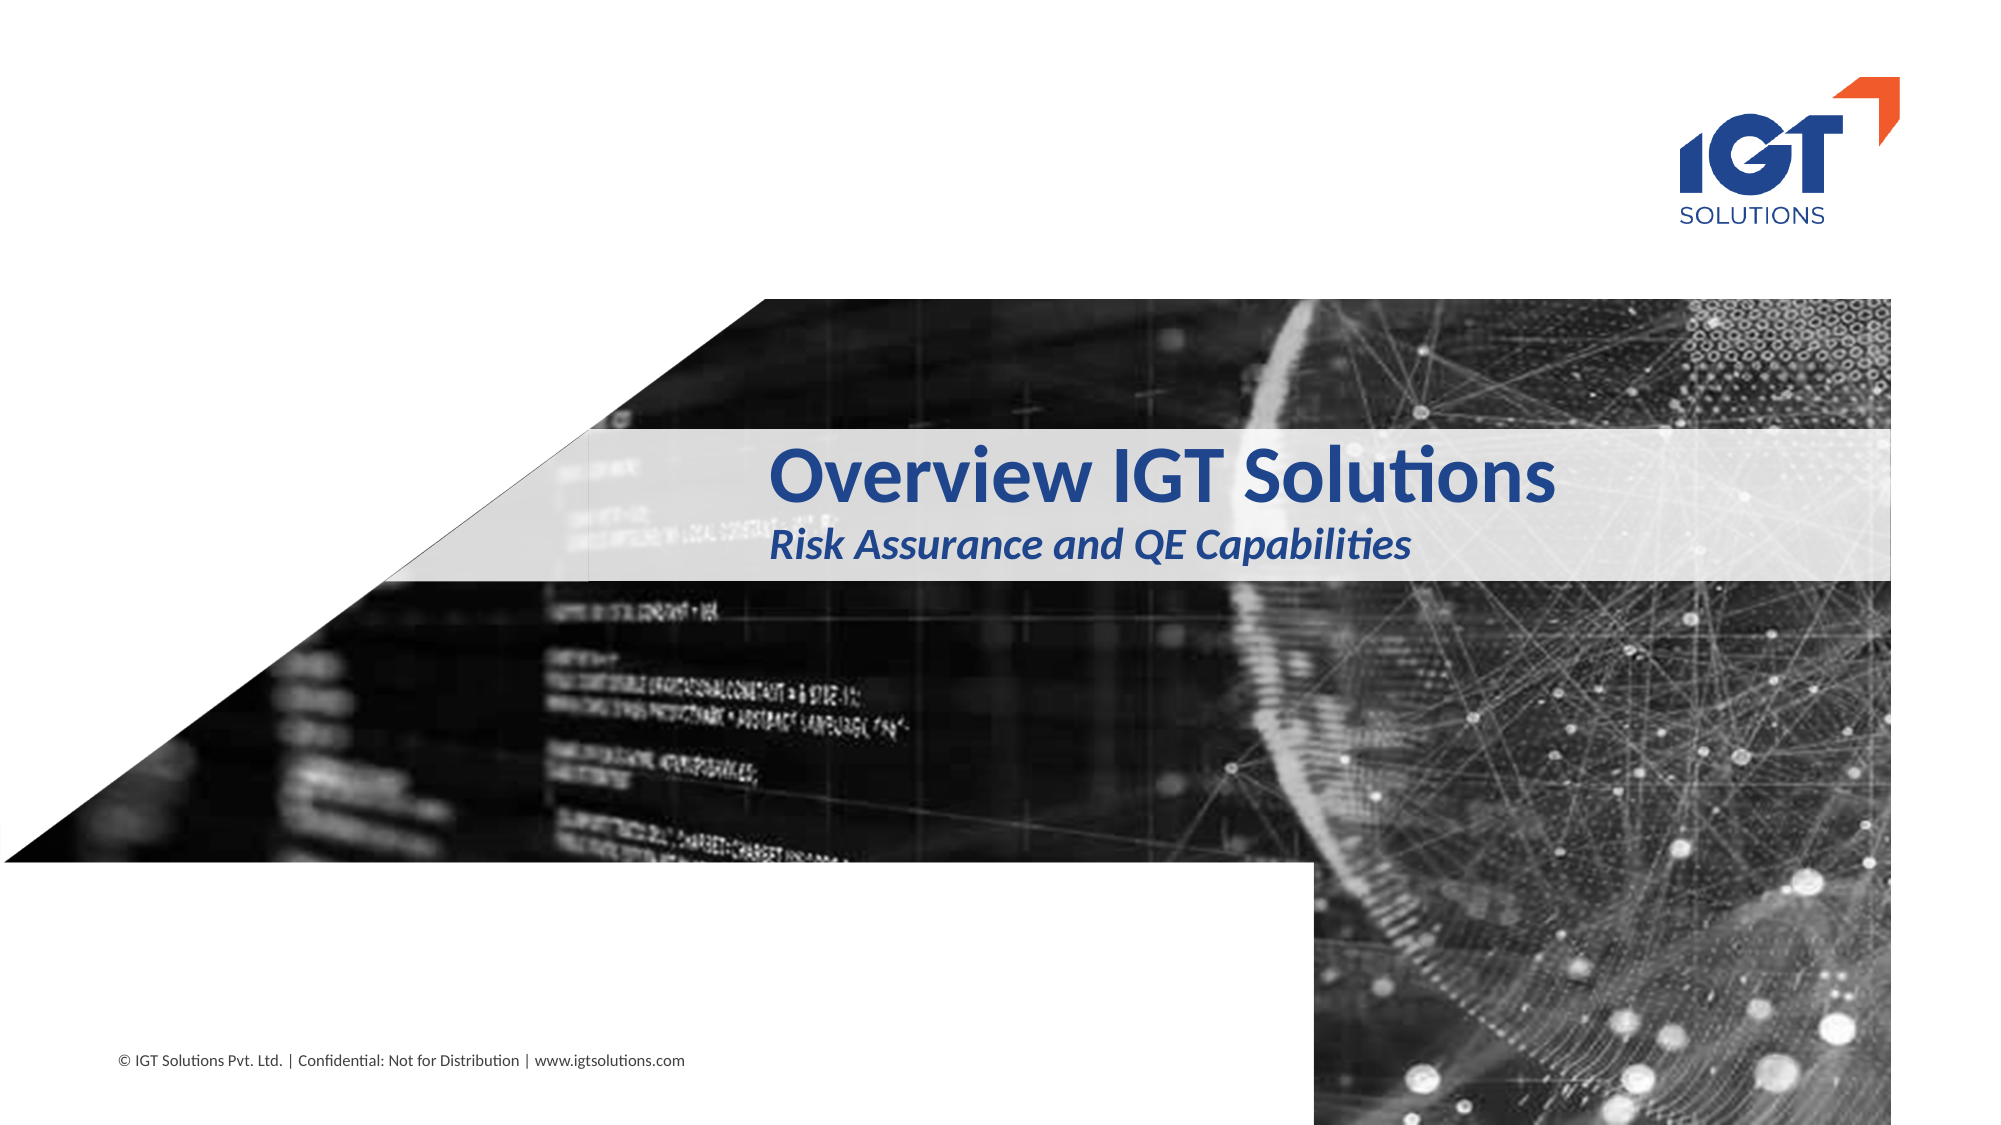

# Overview IGT Solutions Risk Assurance and QE Capabilities